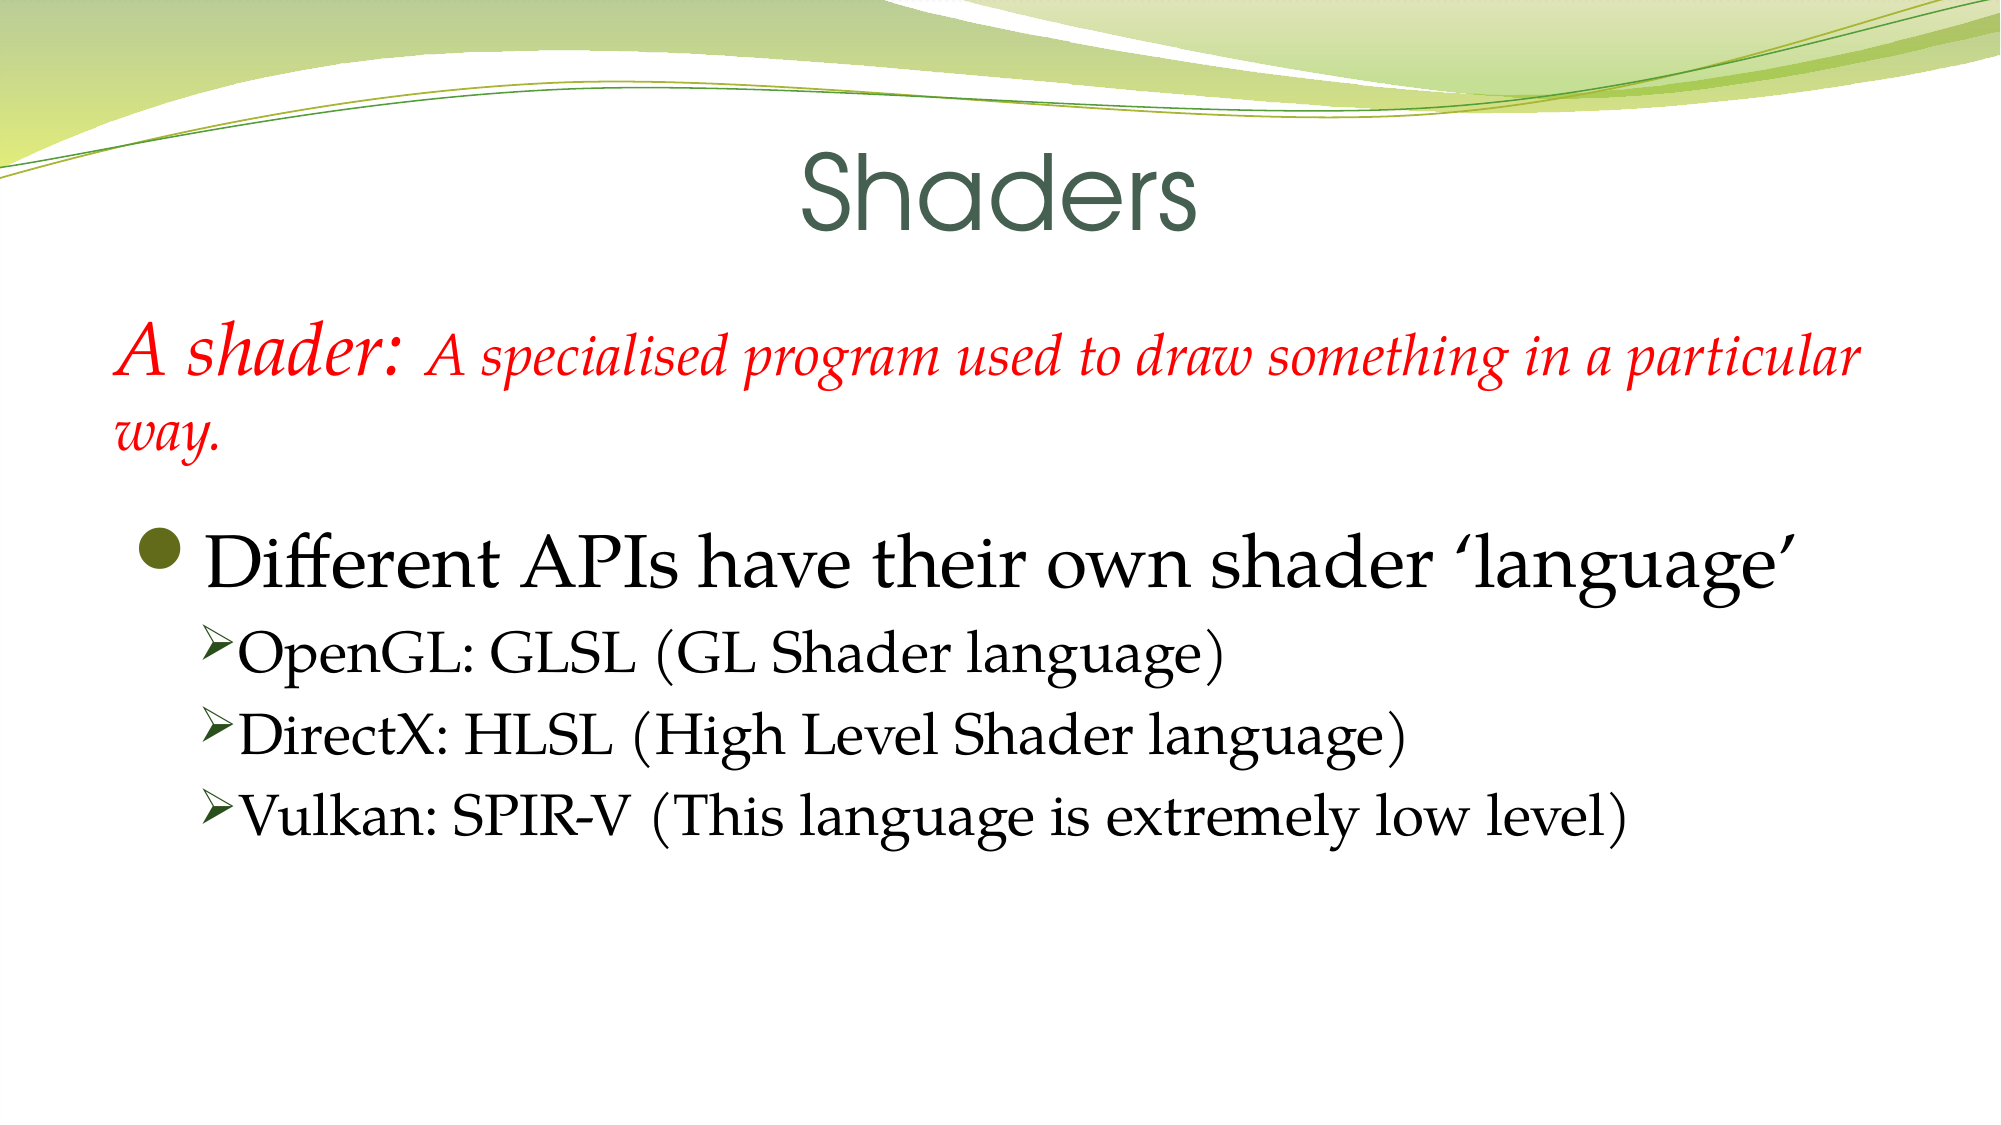

# Shaders
A shader: A specialised program used to draw something in a particular way.
Different APIs have their own shader ‘language’
OpenGL: GLSL (GL Shader language)
DirectX: HLSL (High Level Shader language)
Vulkan: SPIR-V (This language is extremely low level)